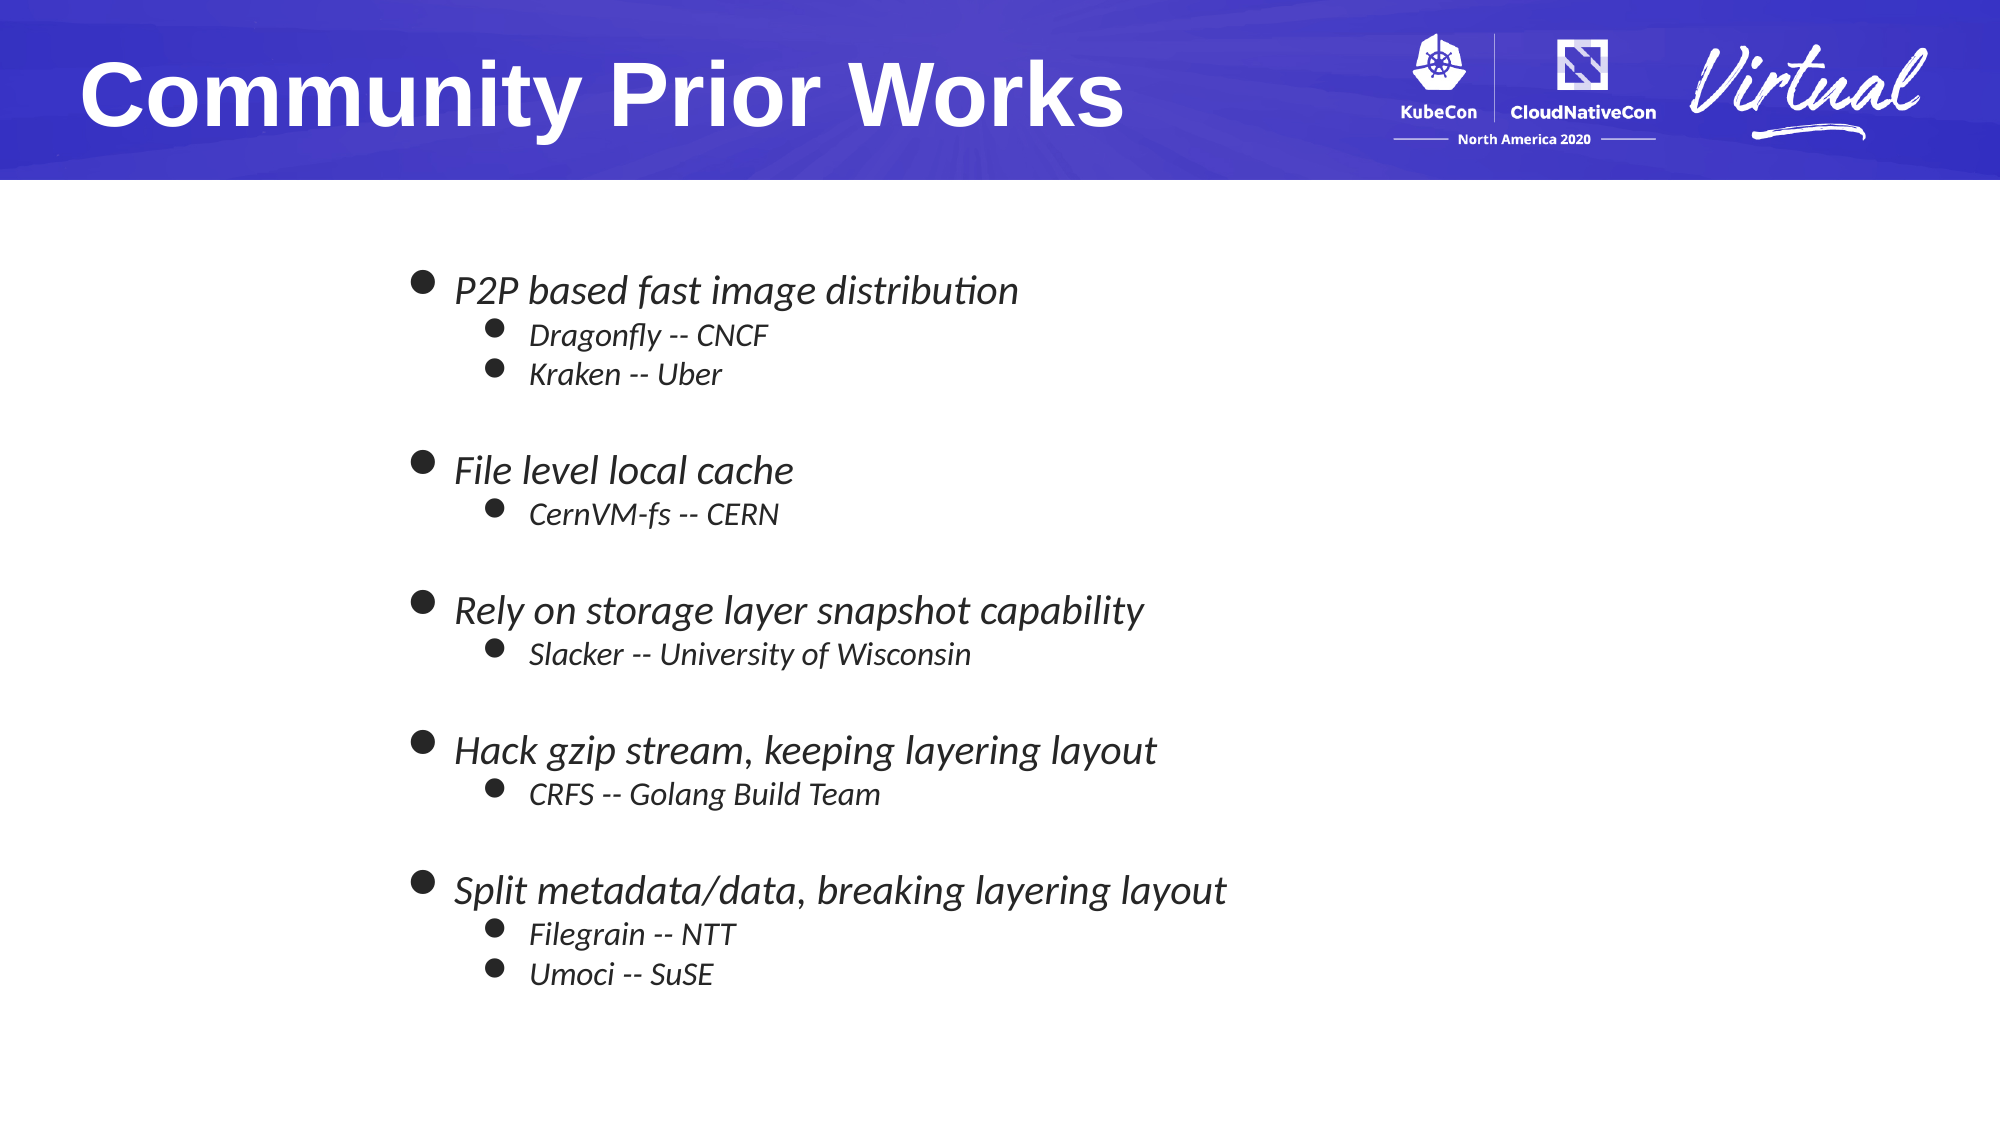

Community Prior Works

P2P based fast image distribution
Dragonfly -- CNCF
Kraken -- Uber
File level local cache
CernVM-fs -- CERN
Rely on storage layer snapshot capability
Slacker -- University of Wisconsin
Hack gzip stream, keeping layering layout
CRFS -- Golang Build Team
Split metadata/data, breaking layering layout
Filegrain -- NTT
Umoci -- SuSE